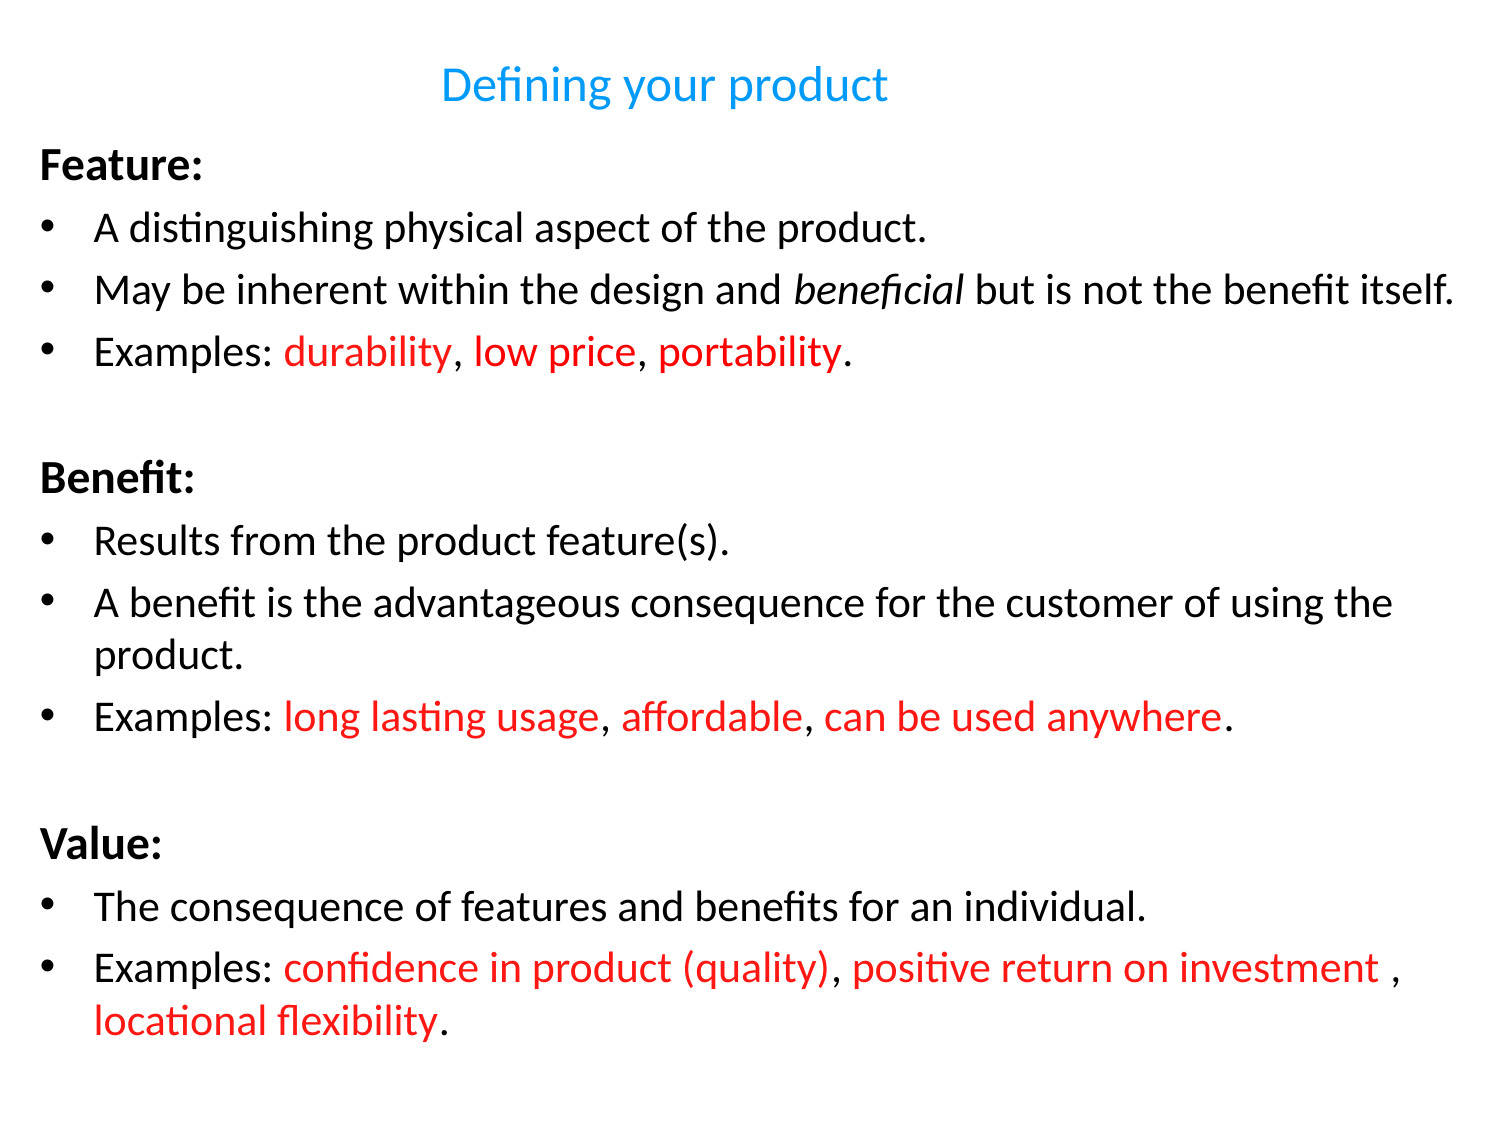

# Defining your product
Feature:
A distinguishing physical aspect of the product.
May be inherent within the design and beneficial but is not the benefit itself.
Examples: durability, low price, portability.

Benefit:
Results from the product feature(s).
A benefit is the advantageous consequence for the customer of using the product.
Examples: long lasting usage, affordable, can be used anywhere.

Value:
The consequence of features and benefits for an individual.
Examples: confidence in product (quality), positive return on investment , locational flexibility.